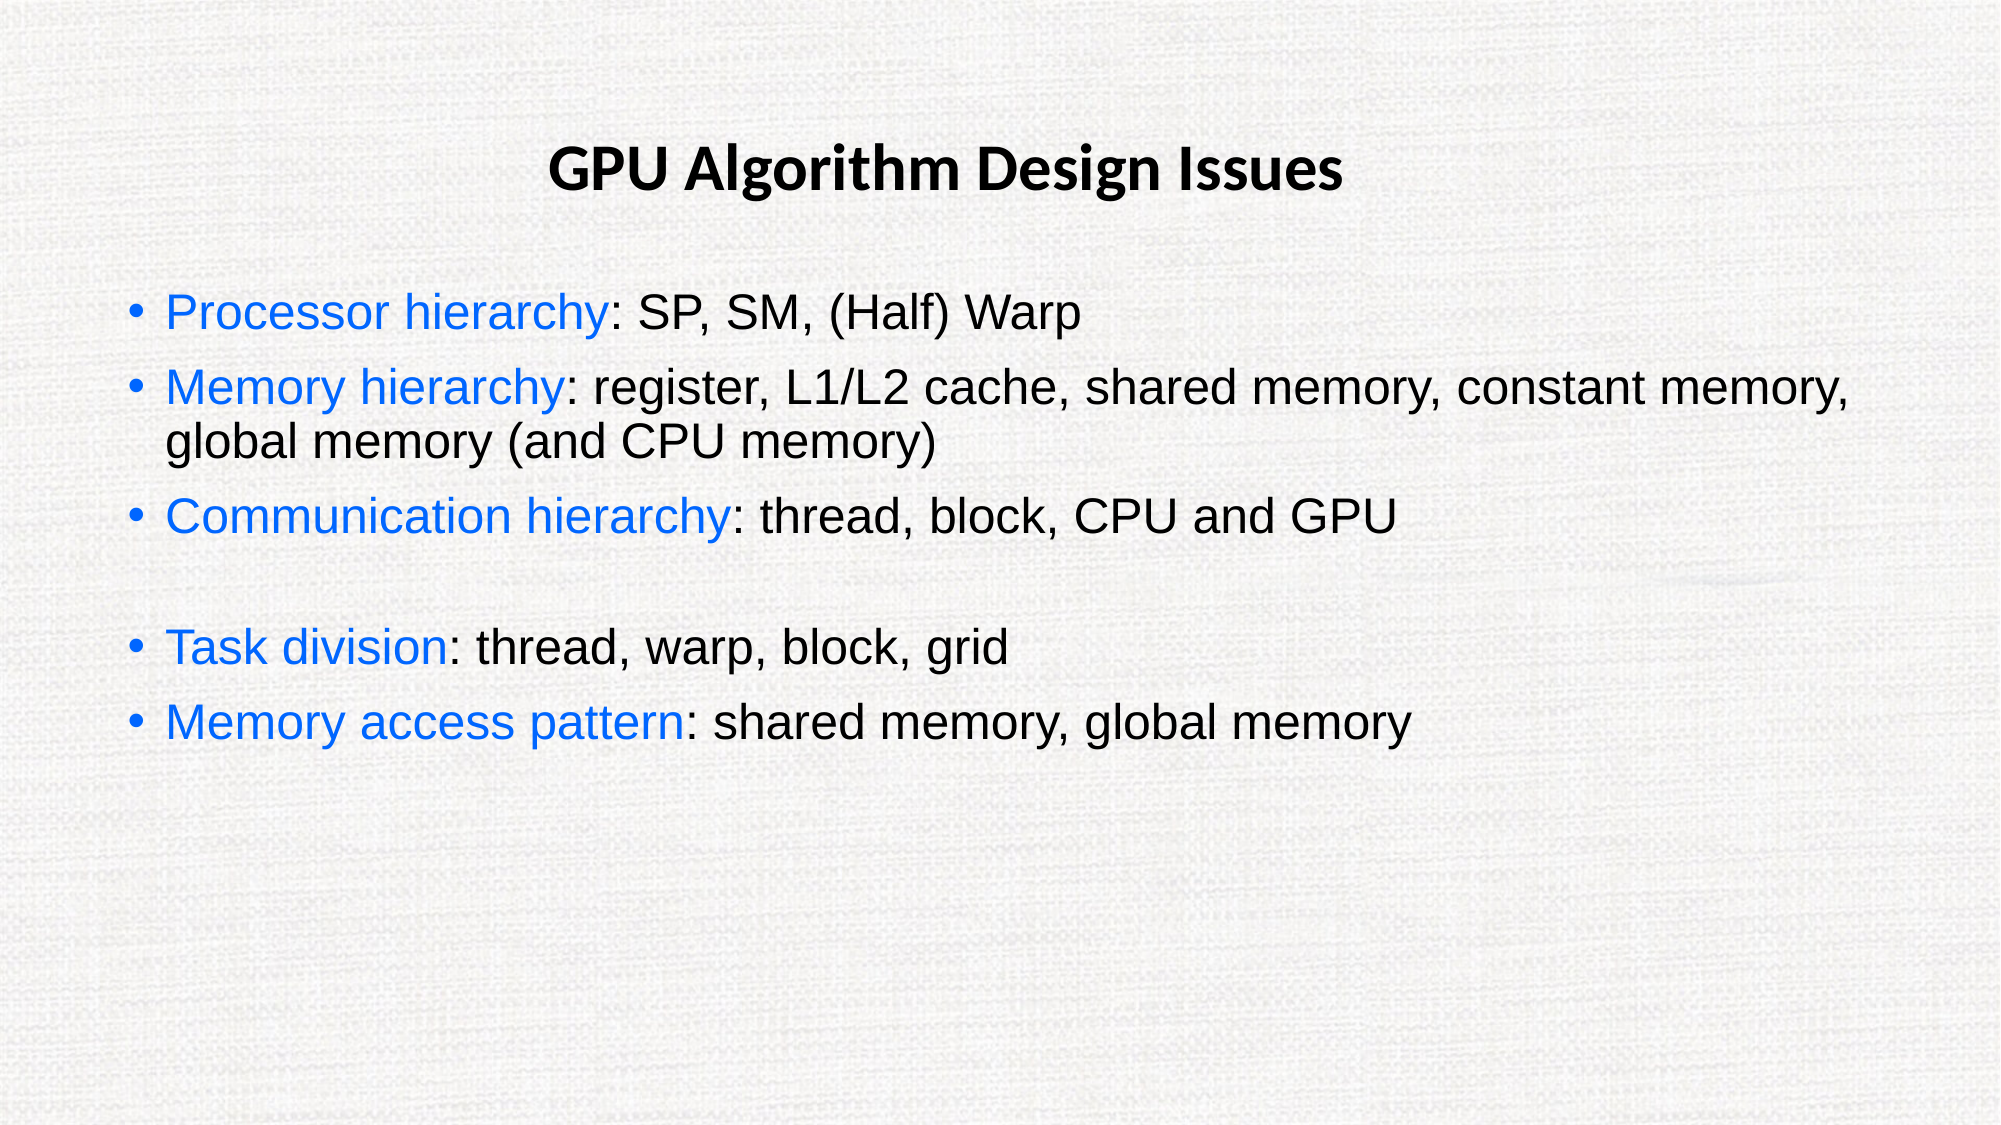

GPU Algorithm Design Issues
Processor hierarchy: SP, SM, (Half) Warp
Memory hierarchy: register, L1/L2 cache, shared memory, constant memory, global memory (and CPU memory)
Communication hierarchy: thread, block, CPU and GPU

Task division: thread, warp, block, grid
Memory access pattern: shared memory, global memory